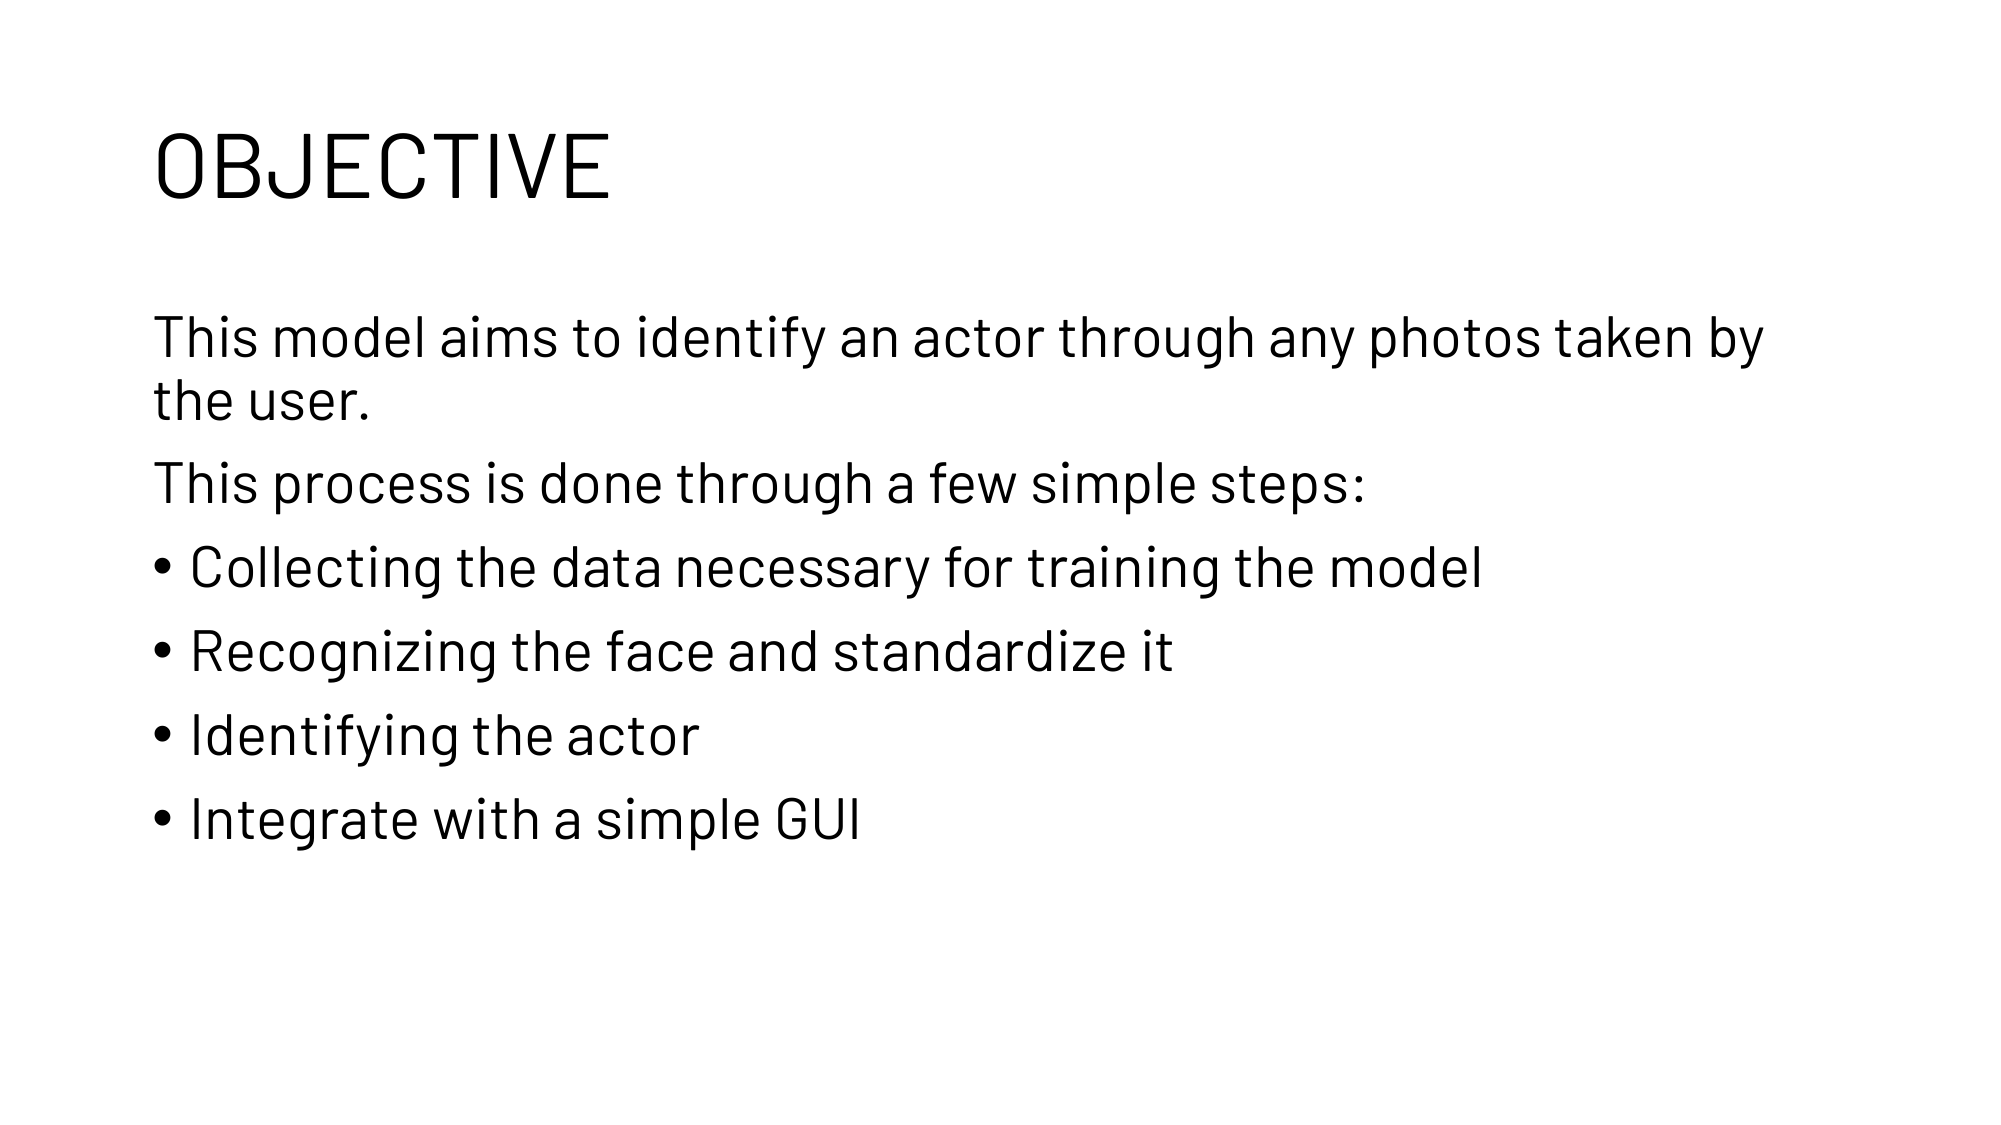

# OBJECTIVE
This model aims to identify an actor through any photos taken by the user.
This process is done through a few simple steps:
Collecting the data necessary for training the model
Recognizing the face and standardize it
Identifying the actor
Integrate with a simple GUI